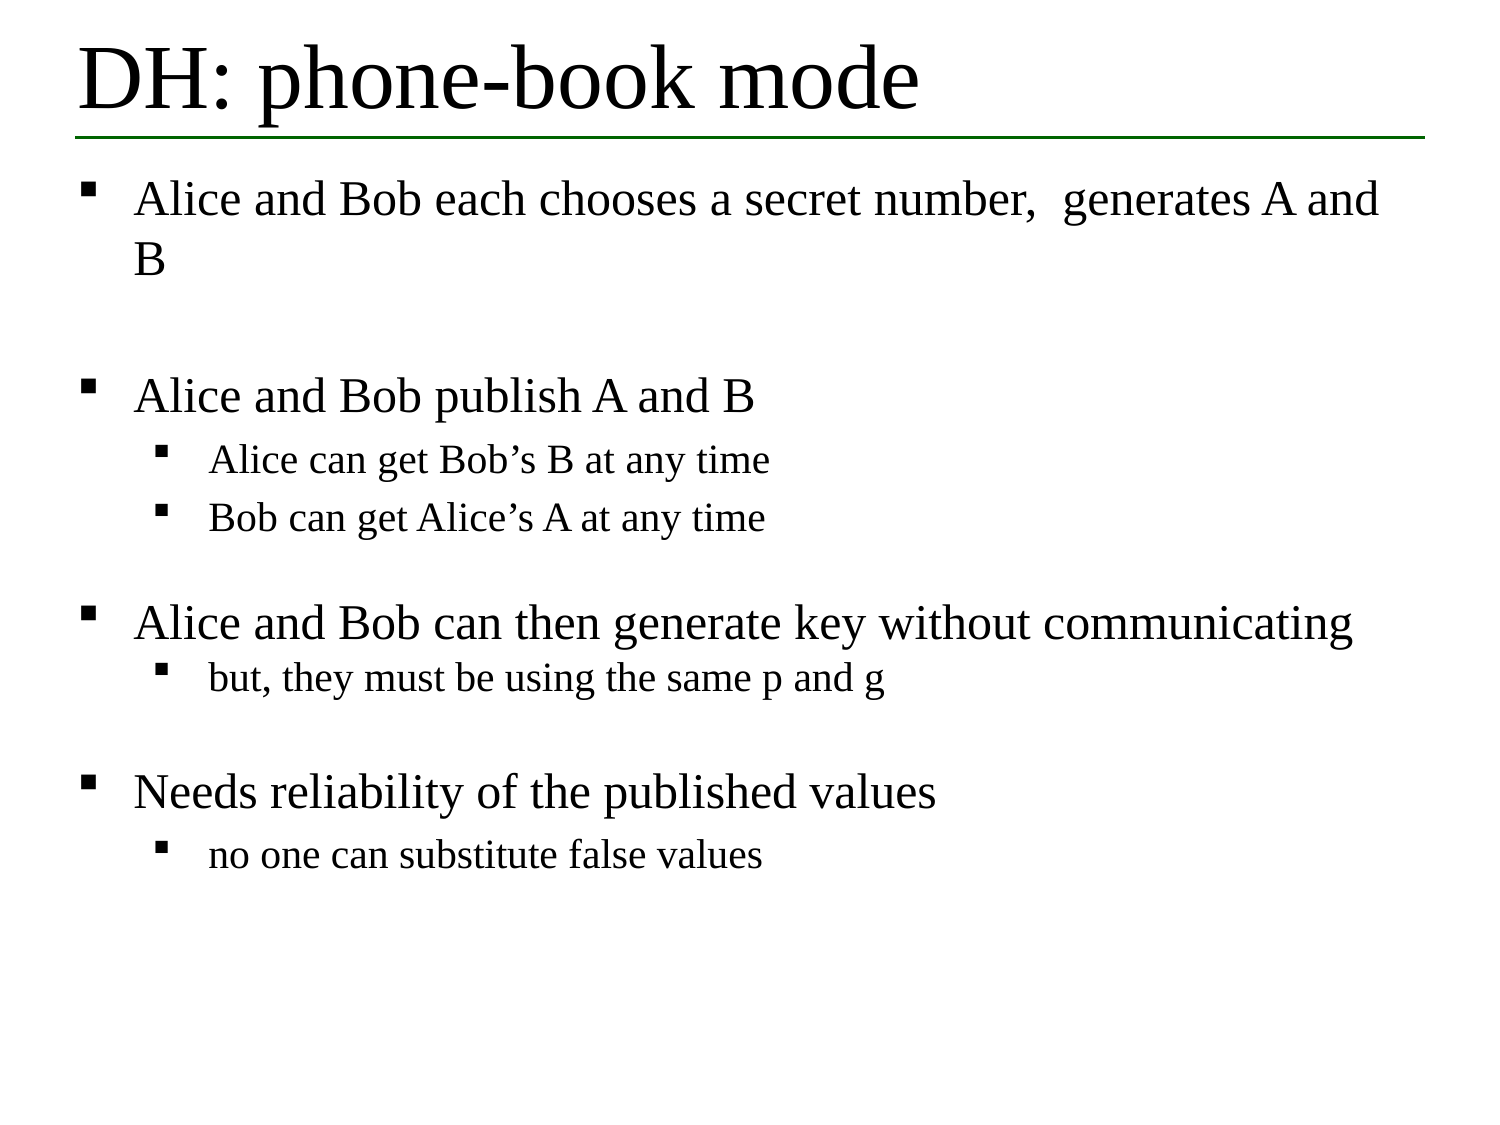

# DH: phone-book mode

Alice and Bob each chooses a secret number,  generates A and B

Alice and Bob publish A and B
Alice can get Bob’s B at any time
Bob can get Alice’s A at any time

Alice and Bob can then generate key without communicating
but, they must be using the same p and g

Needs reliability of the published values
no one can substitute false values
46